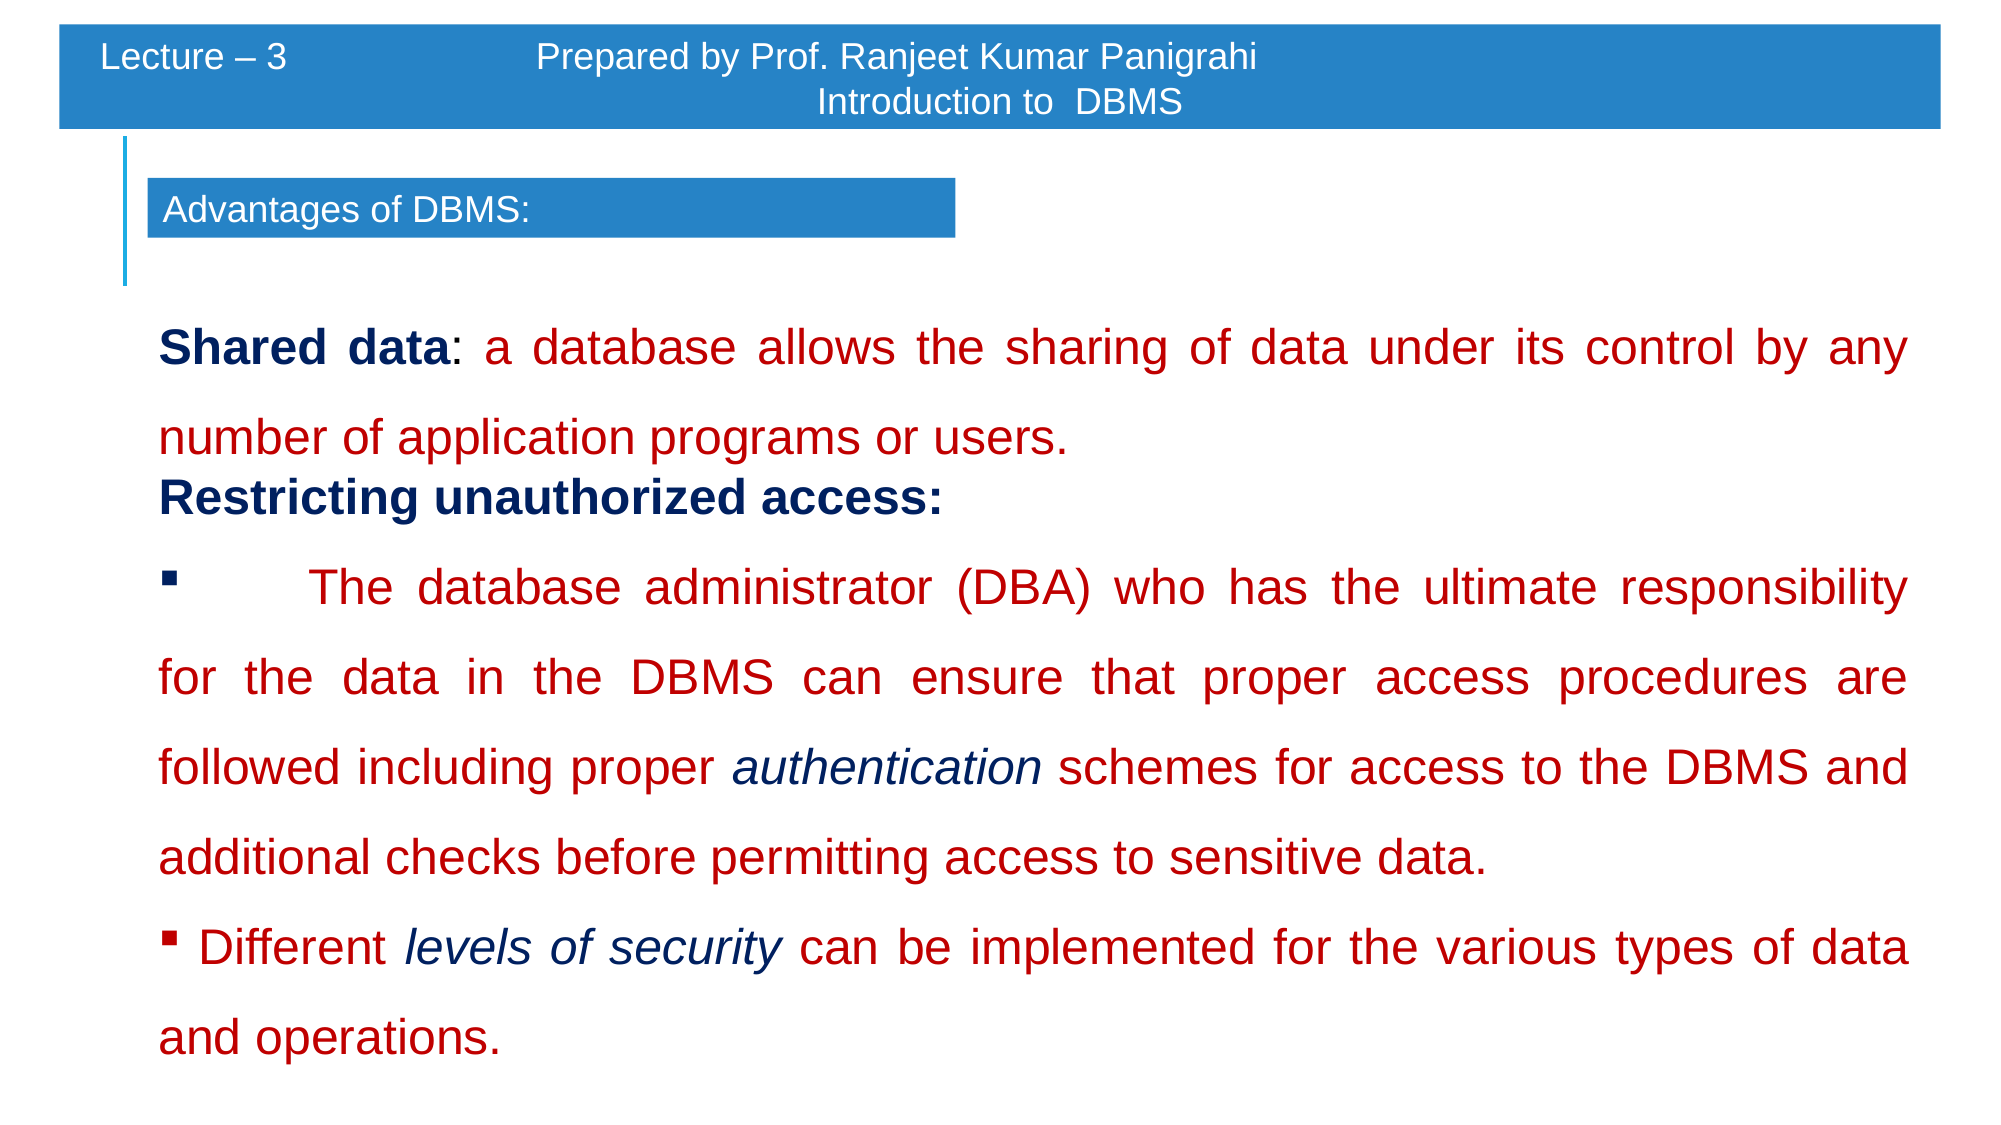

Lecture – 3 	             Prepared by Prof. Ranjeet Kumar Panigrahi					Introduction to  DBMS
Advantages of DBMS:
Shared data: a database allows the sharing of data under its control by any number of application programs or users.
Restricting unauthorized access:
	The database administrator (DBA) who has the ultimate responsibility for the data in the DBMS can ensure that proper access procedures are followed including proper authentication schemes for access to the DBMS and additional checks before permitting access to sensitive data.
 Different levels of security can be implemented for the various types of data and operations.